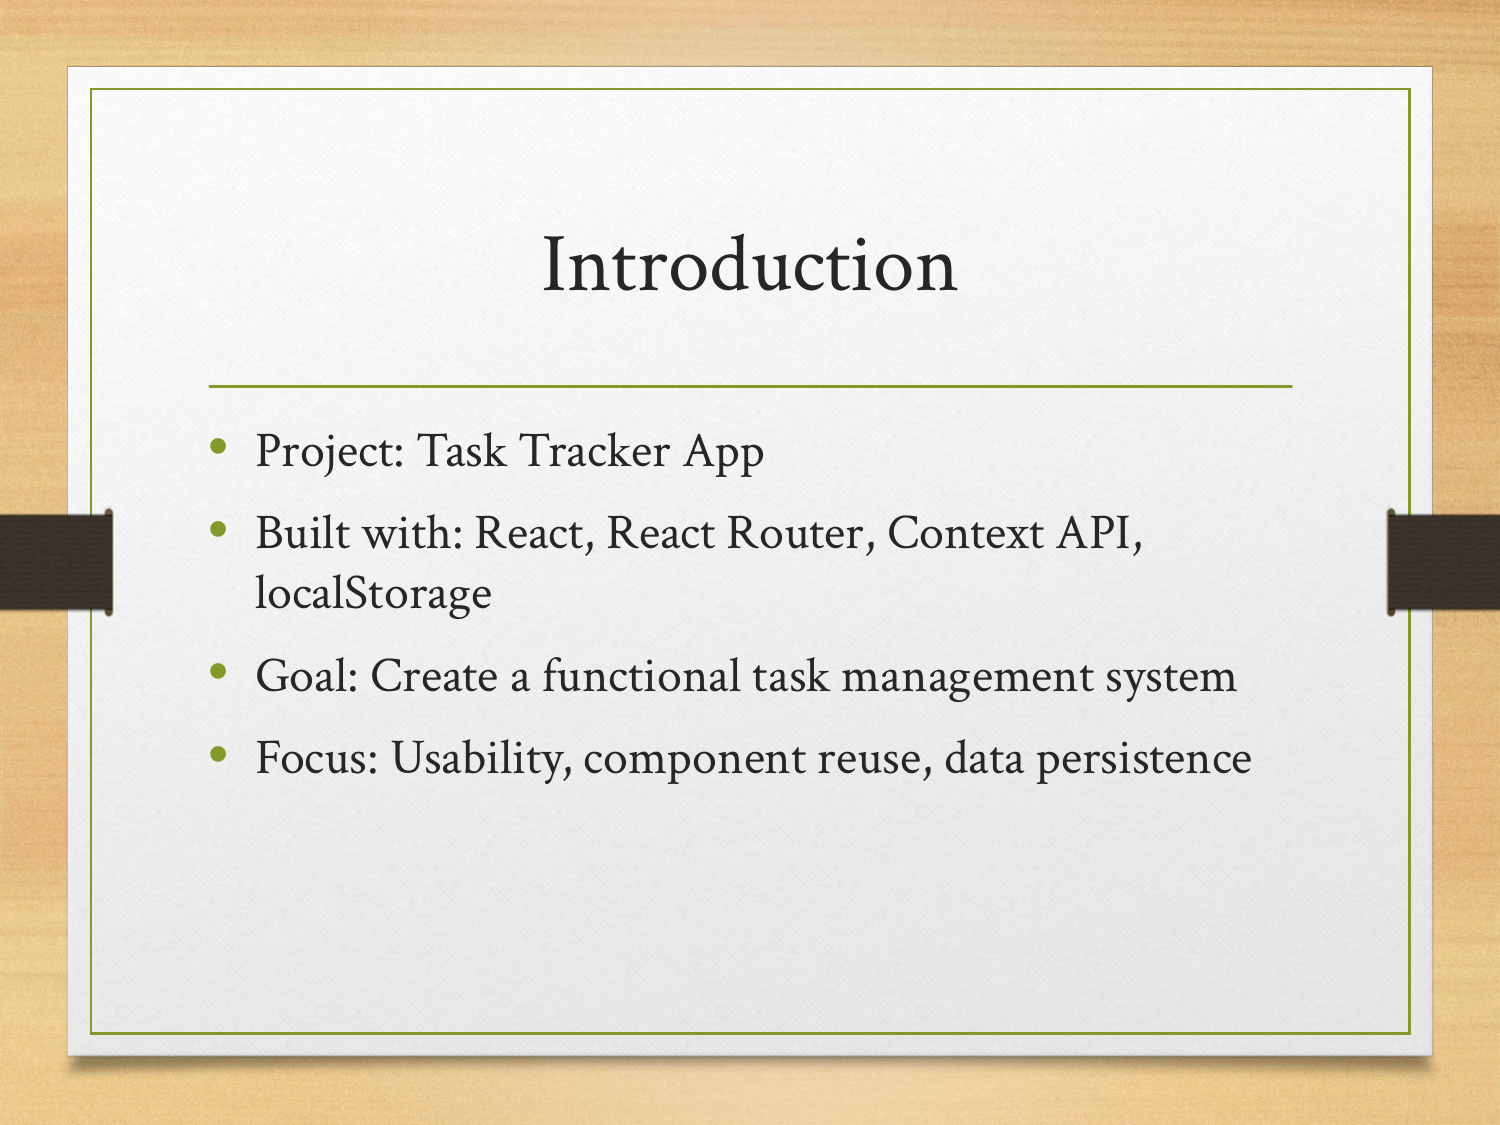

# Introduction
Project: Task Tracker App
Built with: React, React Router, Context API, localStorage
Goal: Create a functional task management system
Focus: Usability, component reuse, data persistence